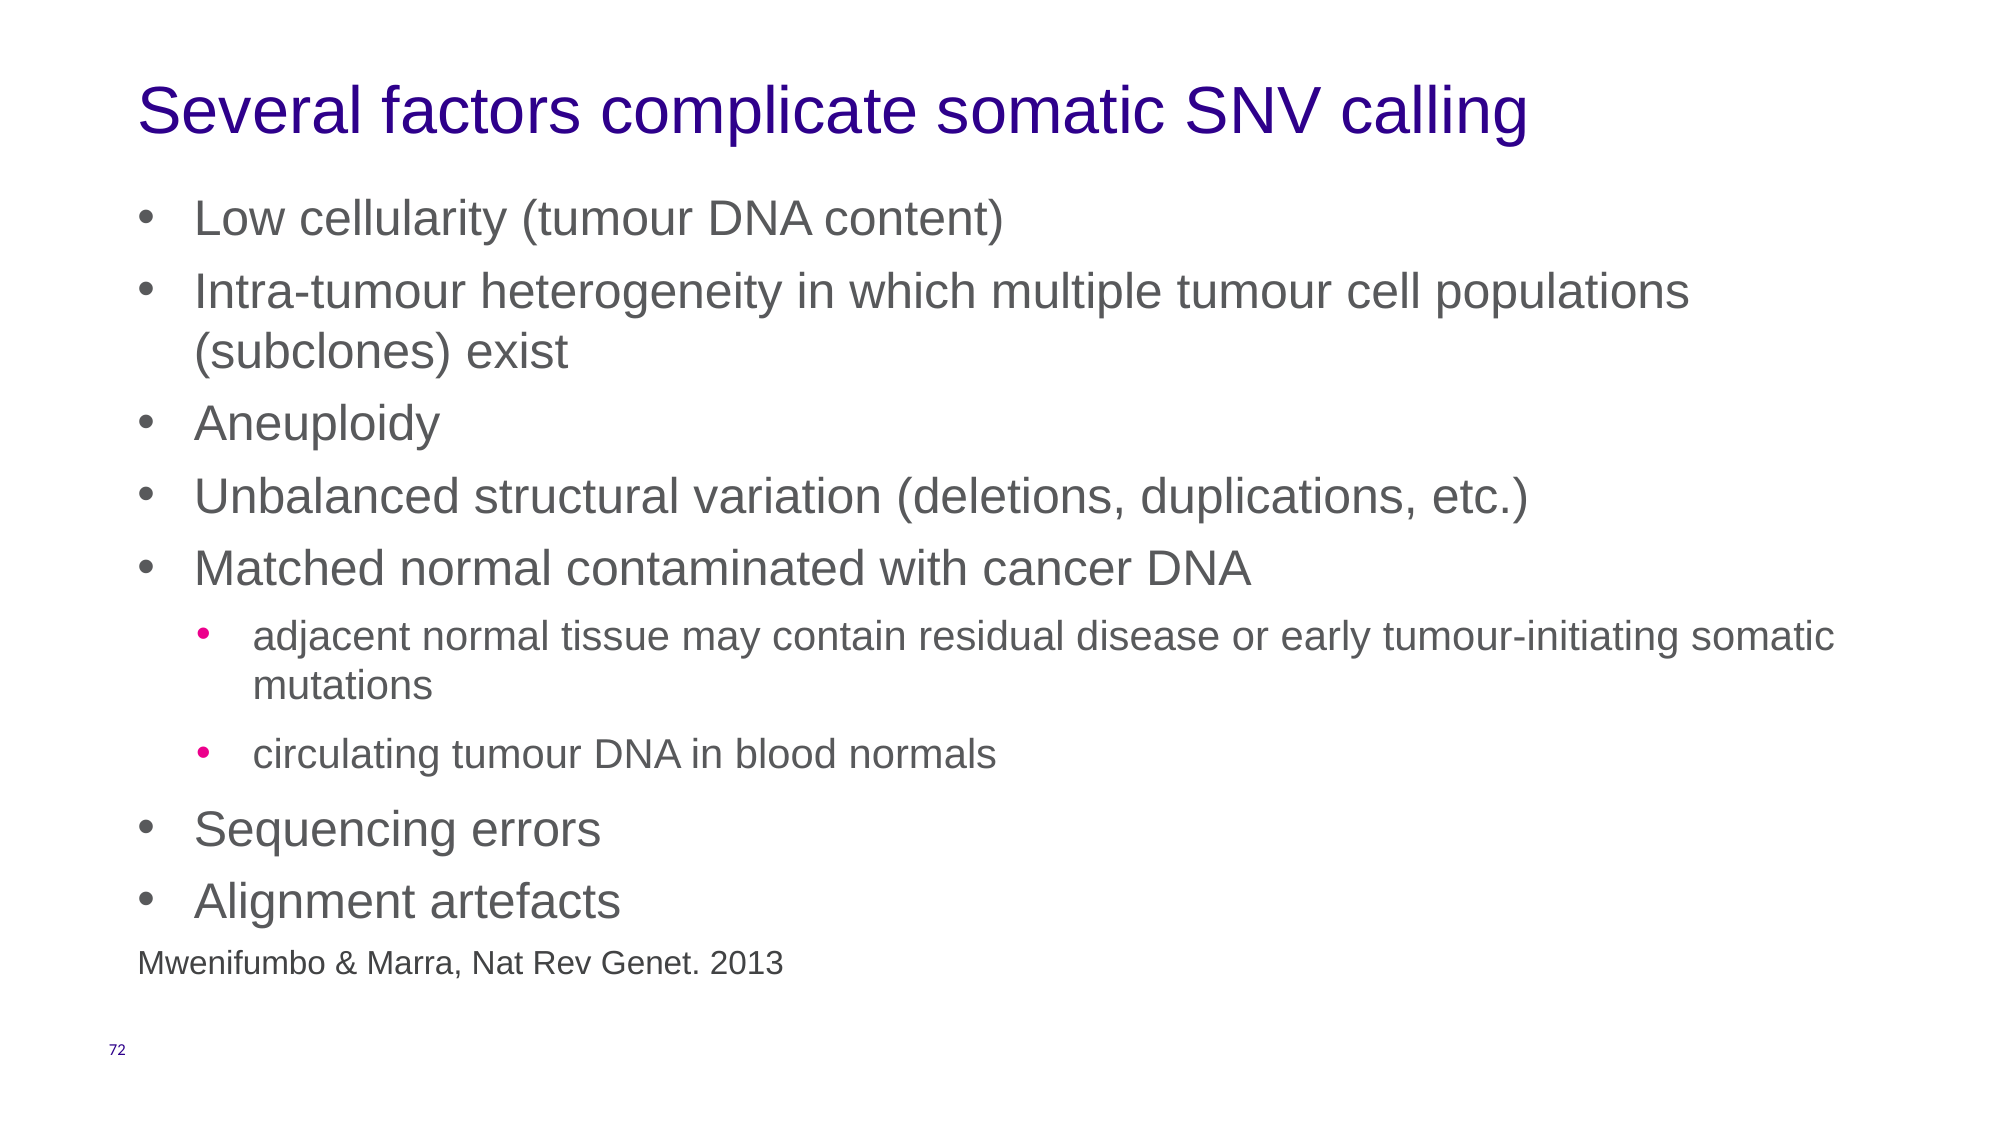

# Several factors complicate somatic SNV calling
Low cellularity (tumour DNA content)
Intra-tumour heterogeneity in which multiple tumour cell populations (subclones) exist
Aneuploidy
Unbalanced structural variation (deletions, duplications, etc.)
Matched normal contaminated with cancer DNA
adjacent normal tissue may contain residual disease or early tumour-initiating somatic mutations
circulating tumour DNA in blood normals
Sequencing errors
Alignment artefacts
Mwenifumbo & Marra, Nat Rev Genet. 2013
72